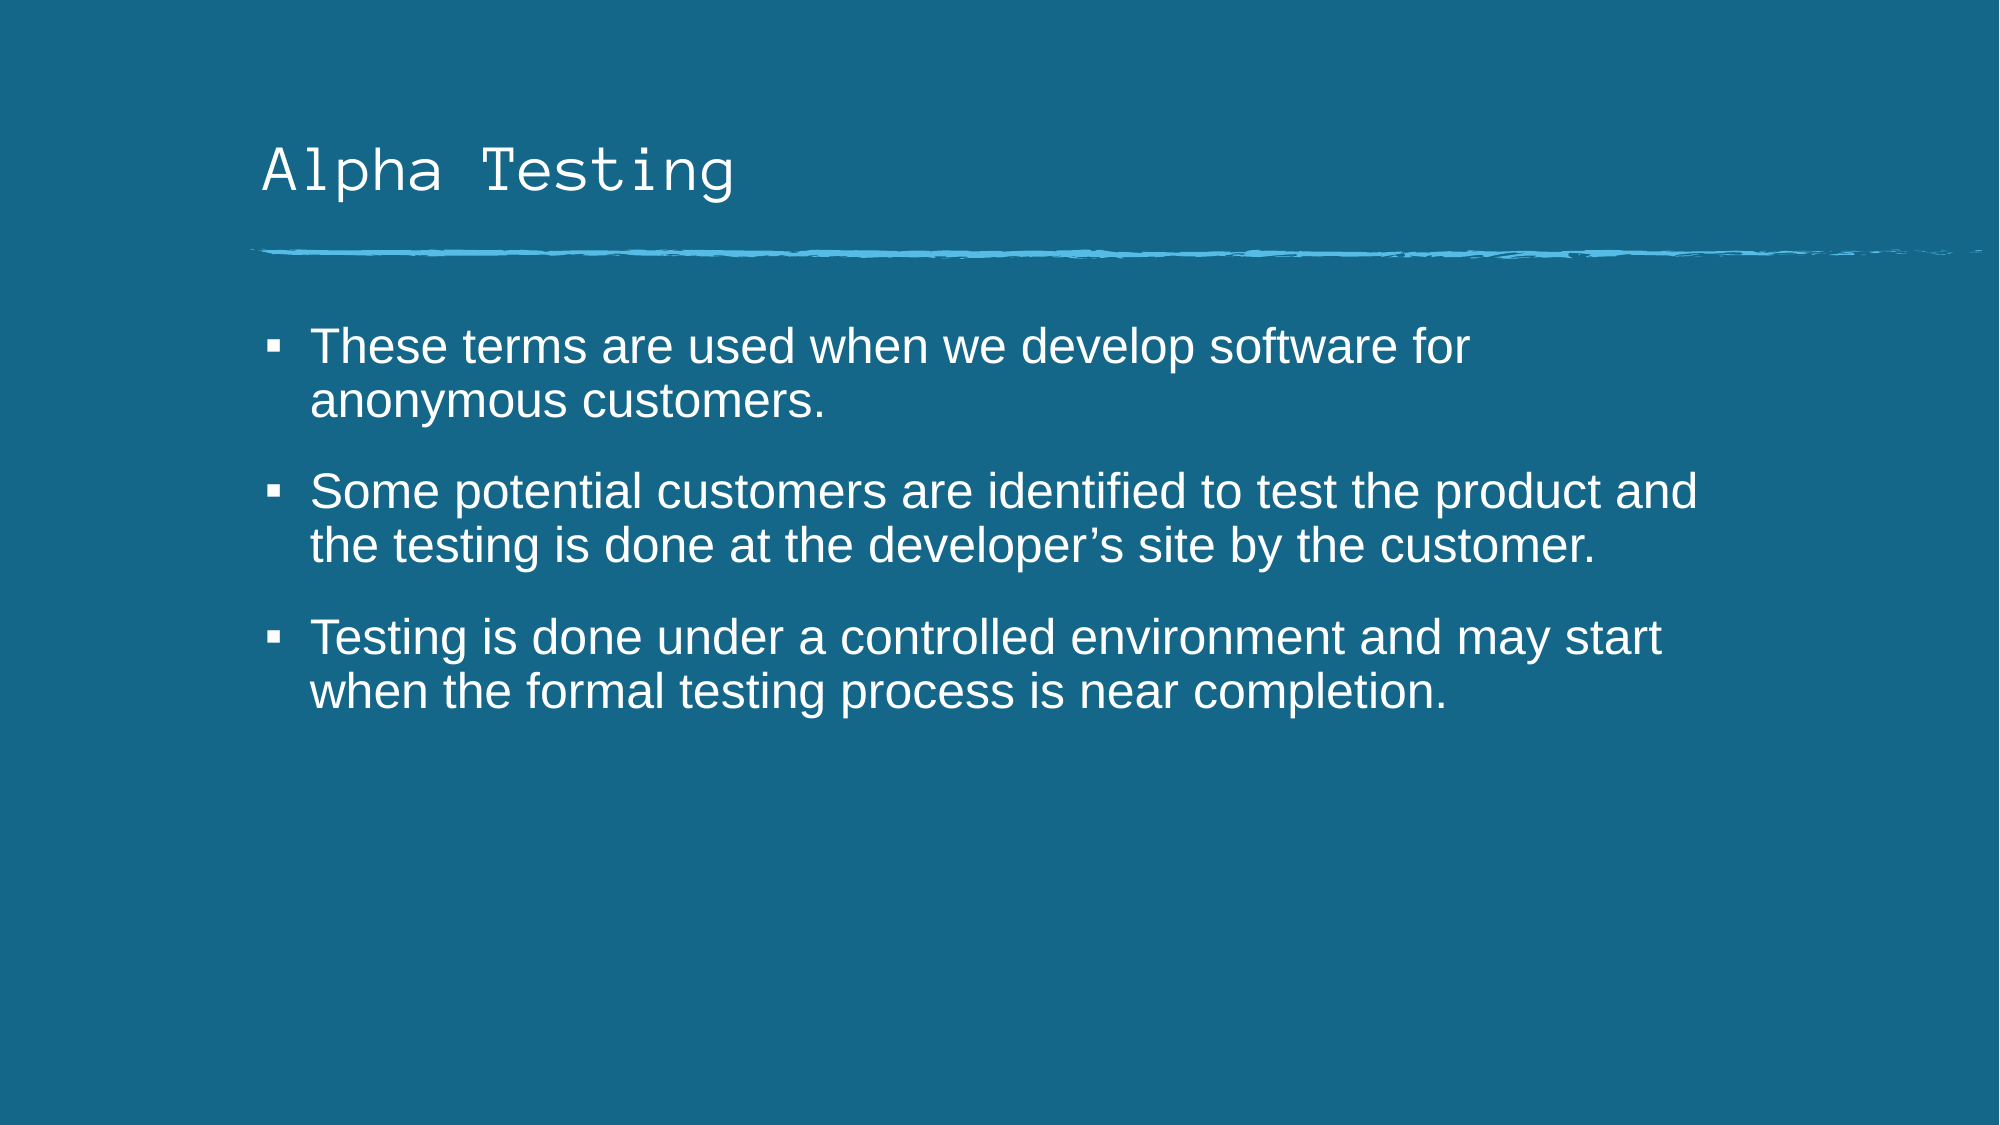

# Alpha Testing
These terms are used when we develop software for anonymous customers.
Some potential customers are identified to test the product and the testing is done at the developer’s site by the customer.
Testing is done under a controlled environment and may start when the formal testing process is near completion.